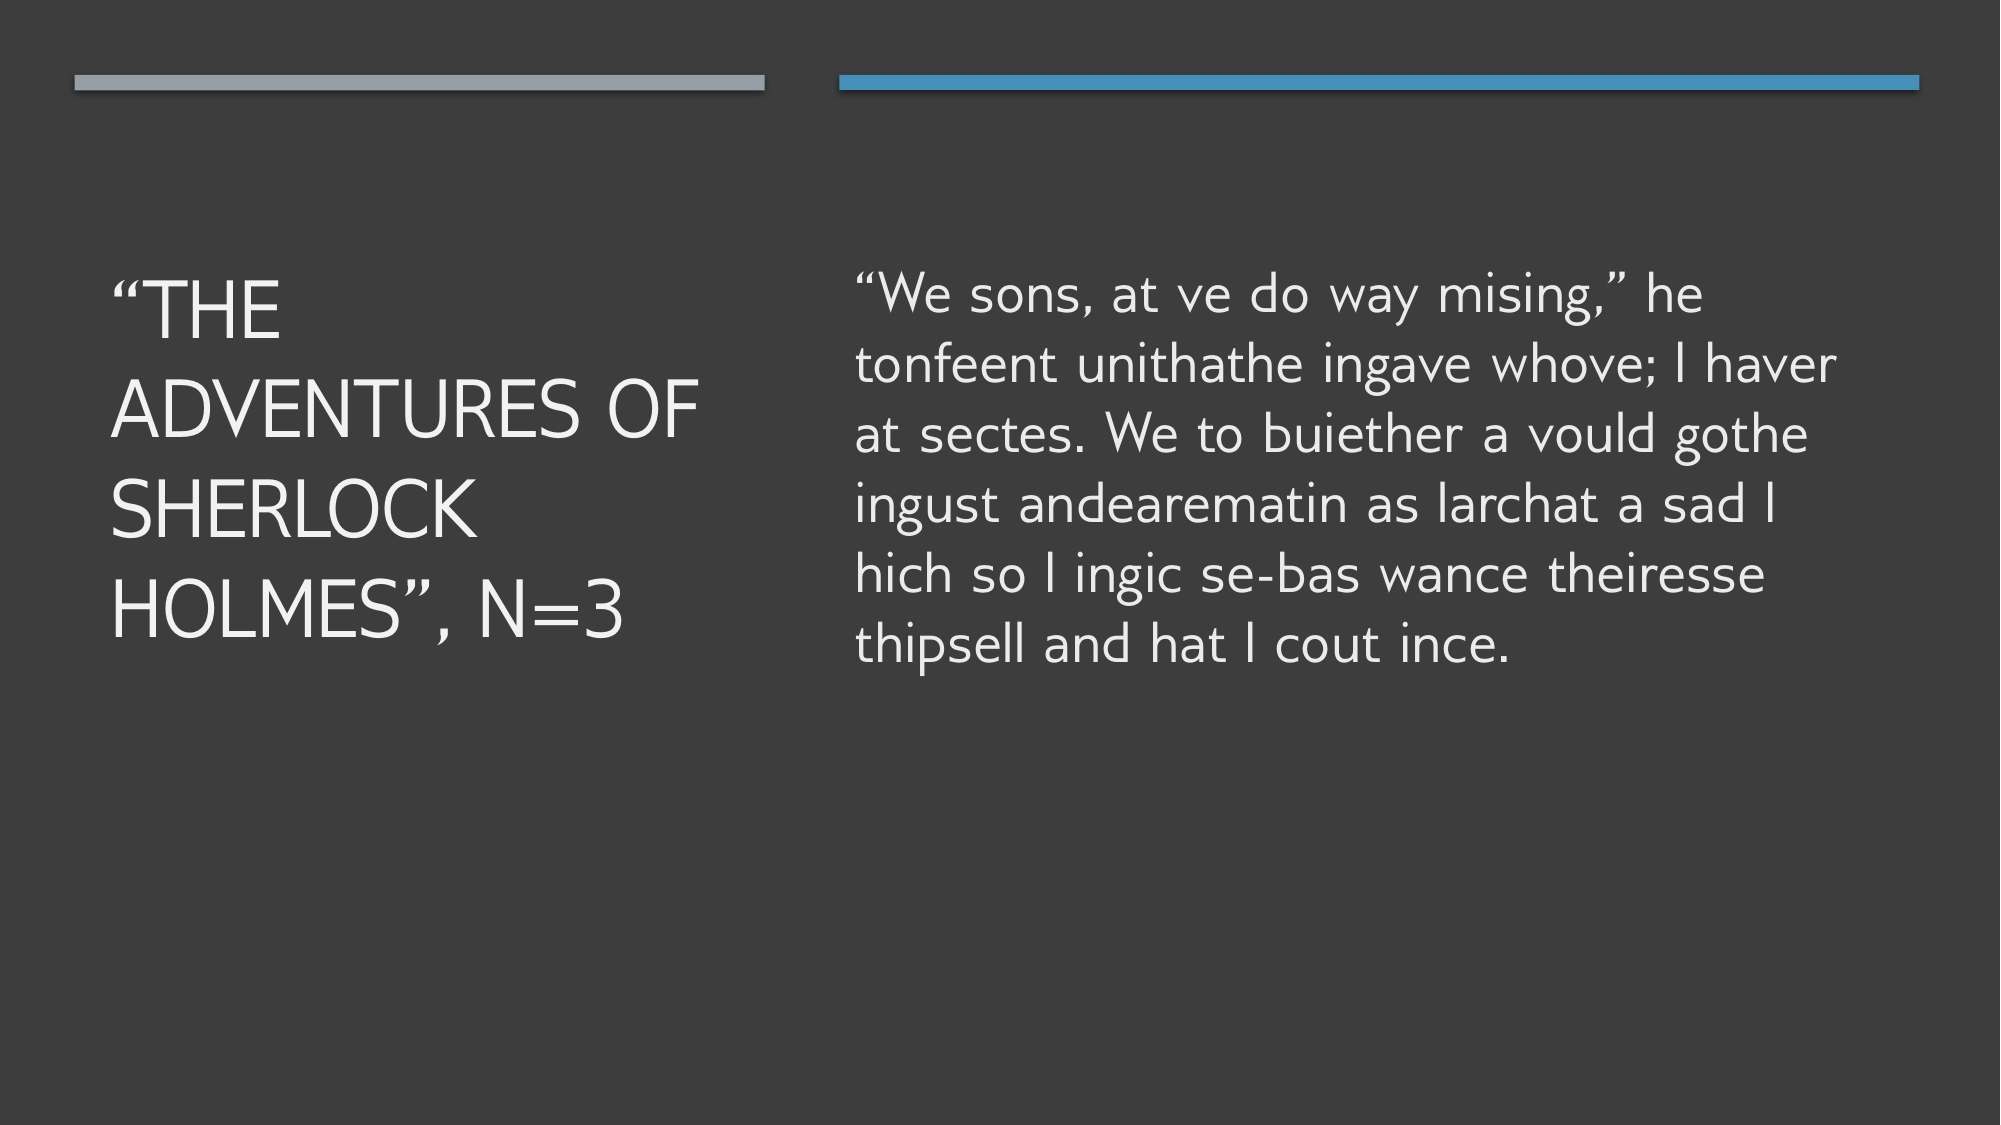

# “The adventures of sherlock holmes”, n=3
“We sons, at ve do way mising,” he tonfeent unithathe ingave whove; I haver at sectes. We to buiether a vould gothe ingust andearematin as larchat a sad I hich so I ingic se-bas wance theiresse thipsell and hat I cout ince.